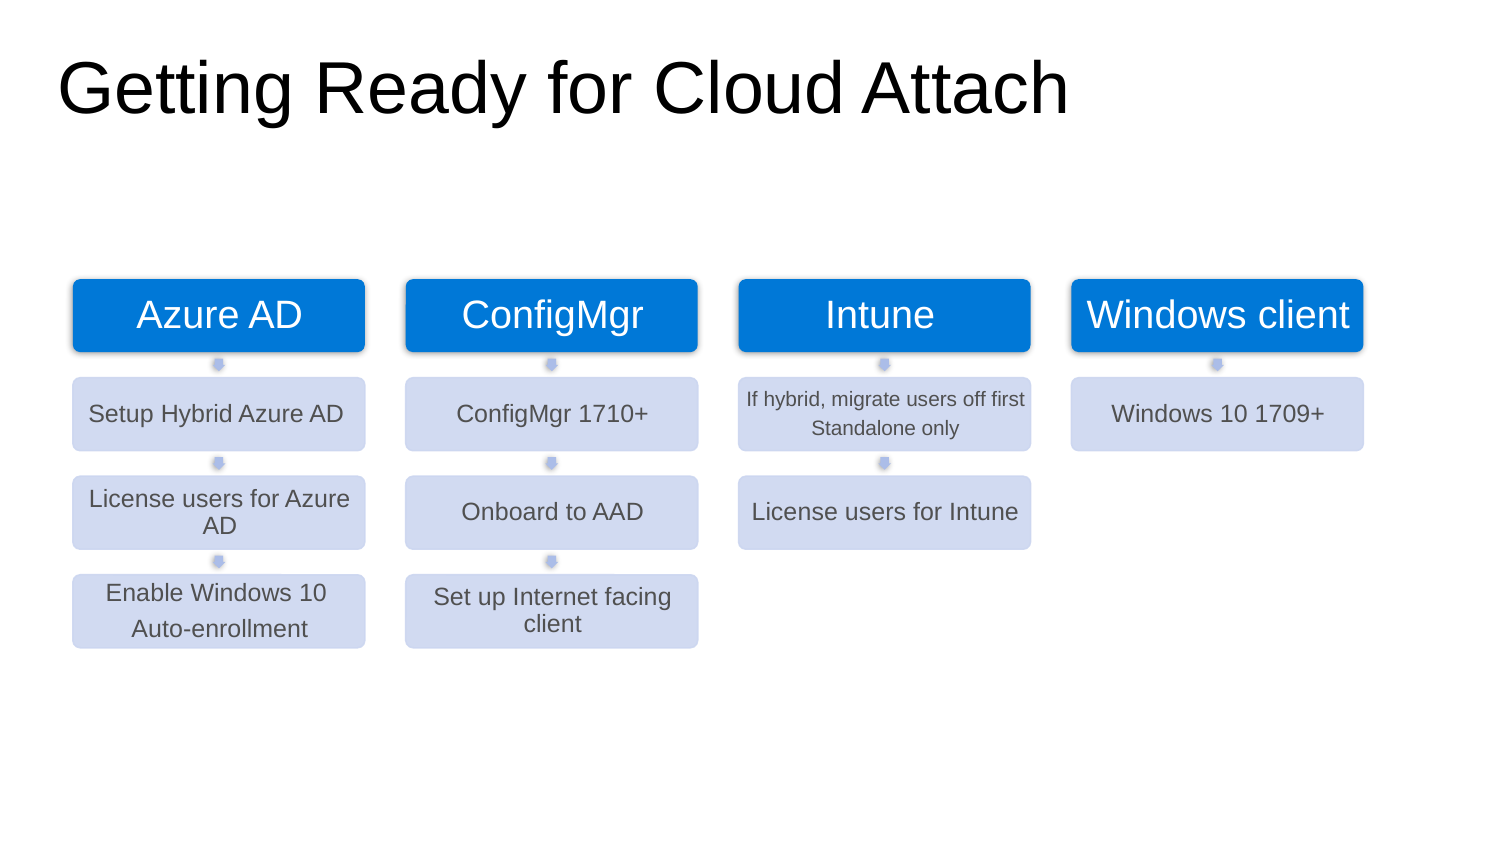

# Getting Ready for Cloud Attach
Azure AD
Setup Hybrid Azure AD
License users for Azure AD
Enable Windows 10
Auto-enrollment
ConfigMgr
ConfigMgr 1710+
Onboard to AAD
Set up Internet facing client
Intune
If hybrid, migrate users off first
Standalone only
License users for Intune
Windows client
Windows 10 1709+